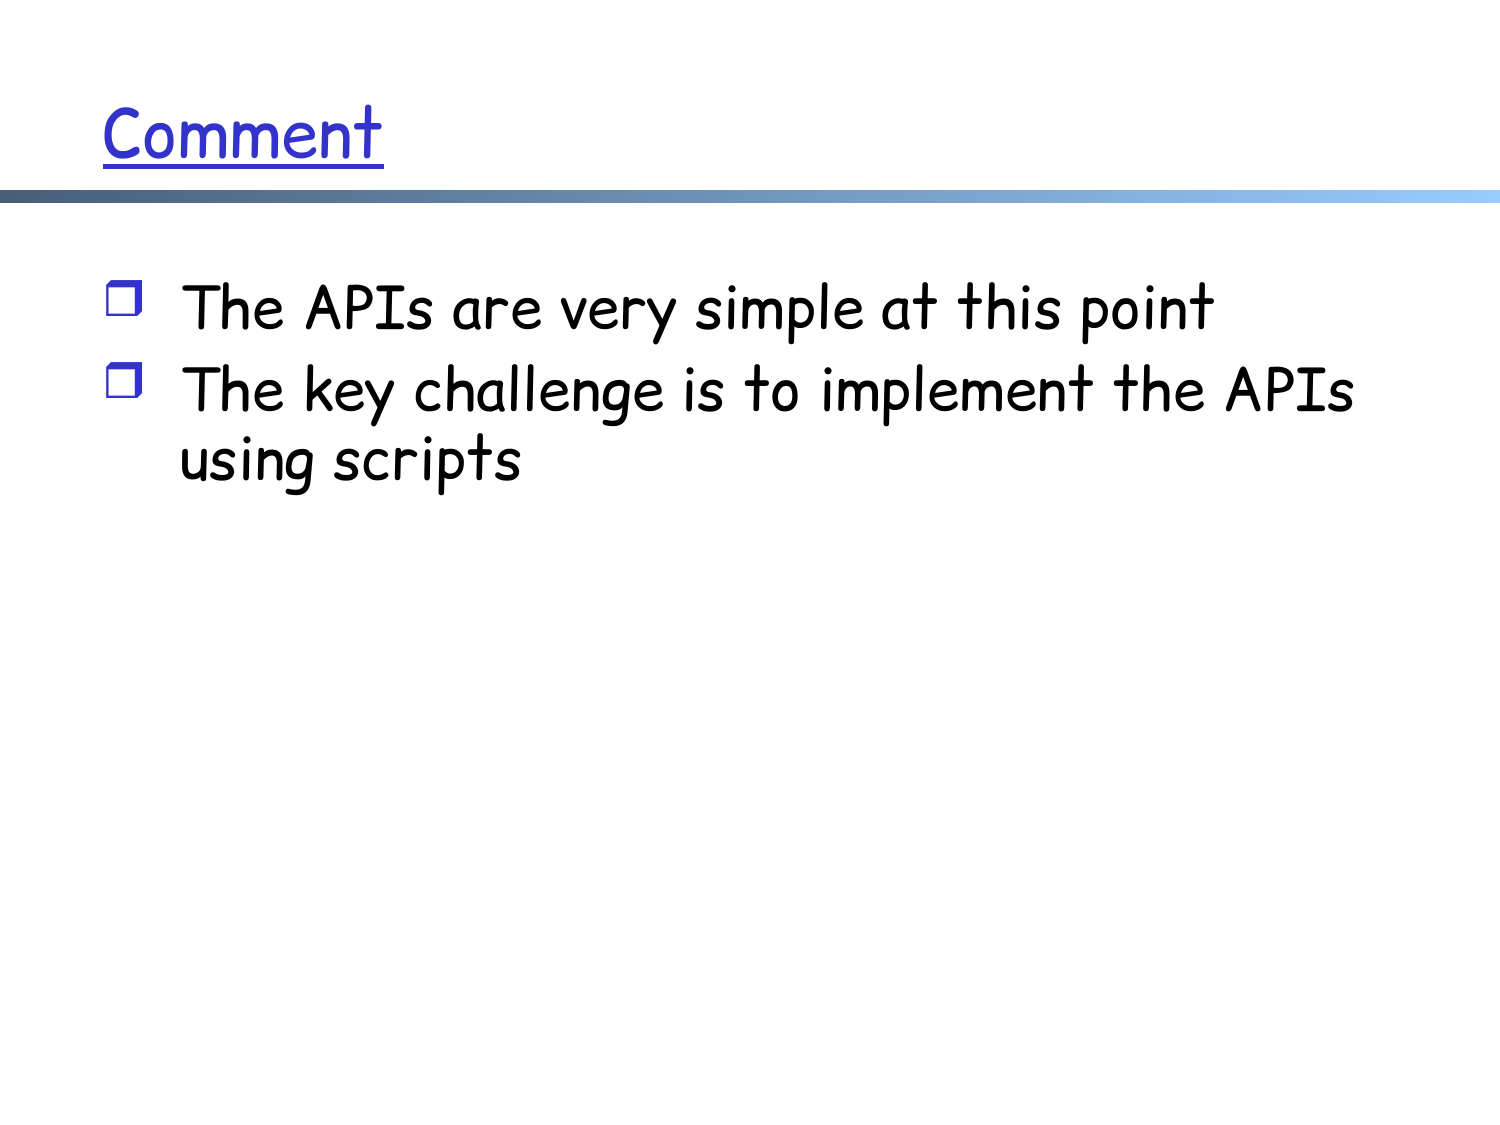

# Comment
The APIs are very simple at this point
The key challenge is to implement the APIs using scripts